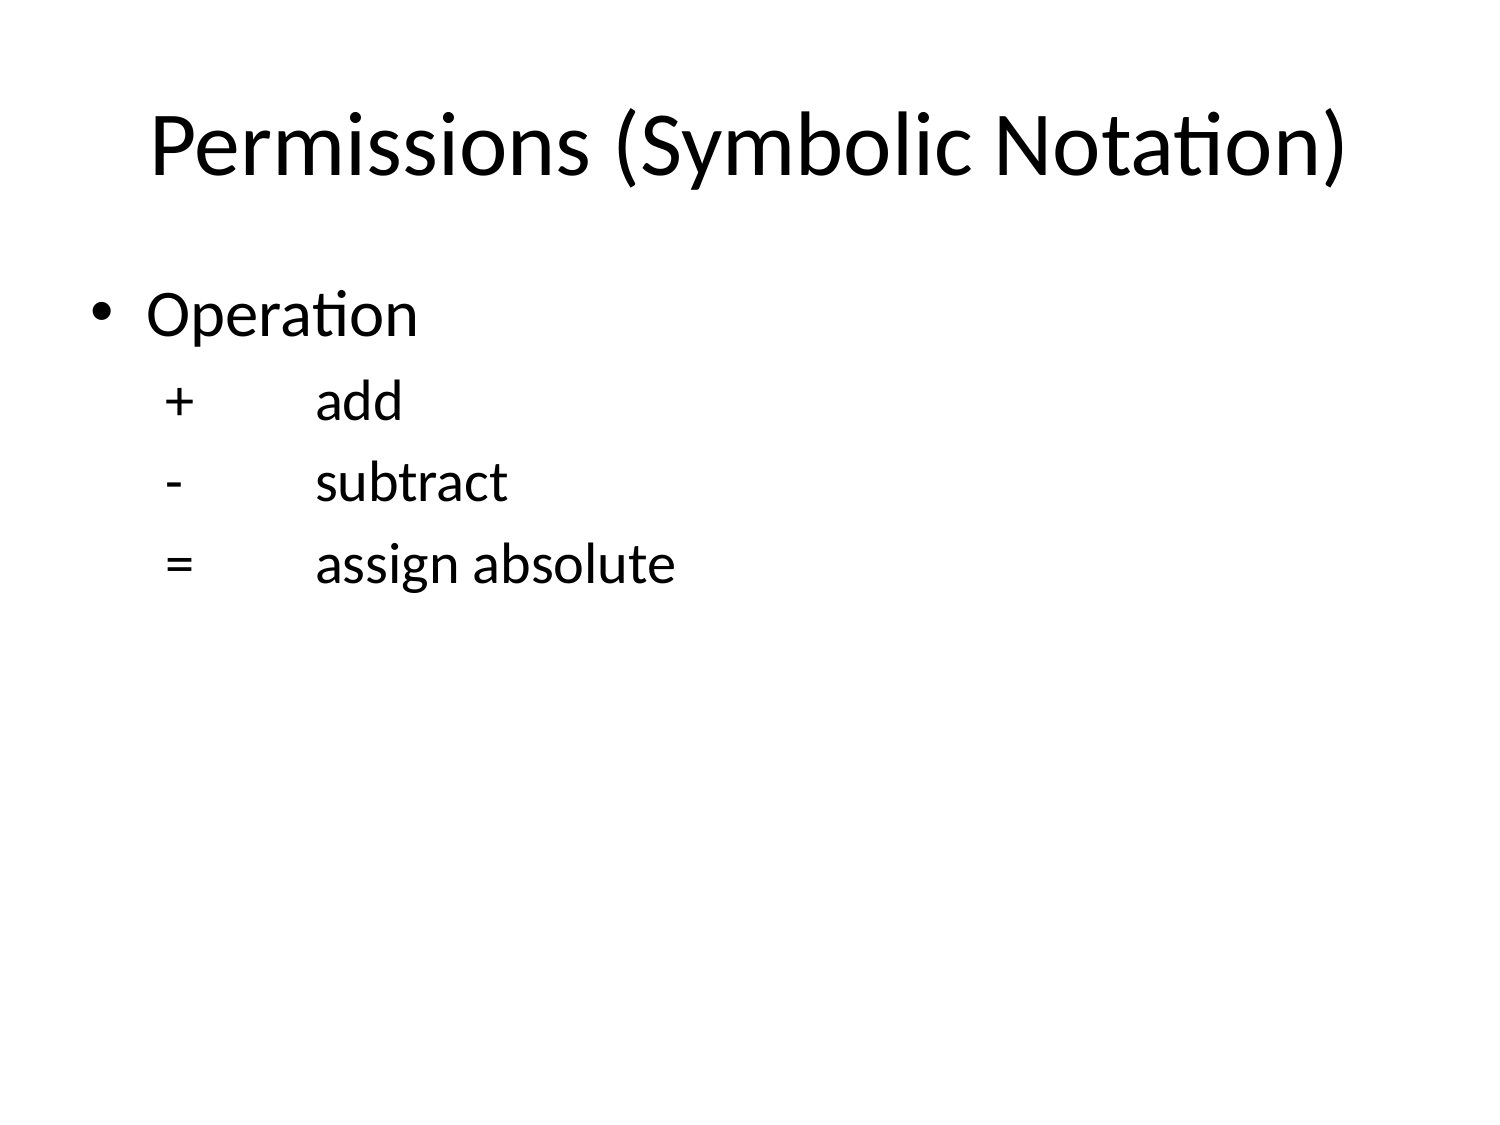

# Permissions (Symbolic Notation)
Operation
+ 	add
-  	subtract
=	assign absolute